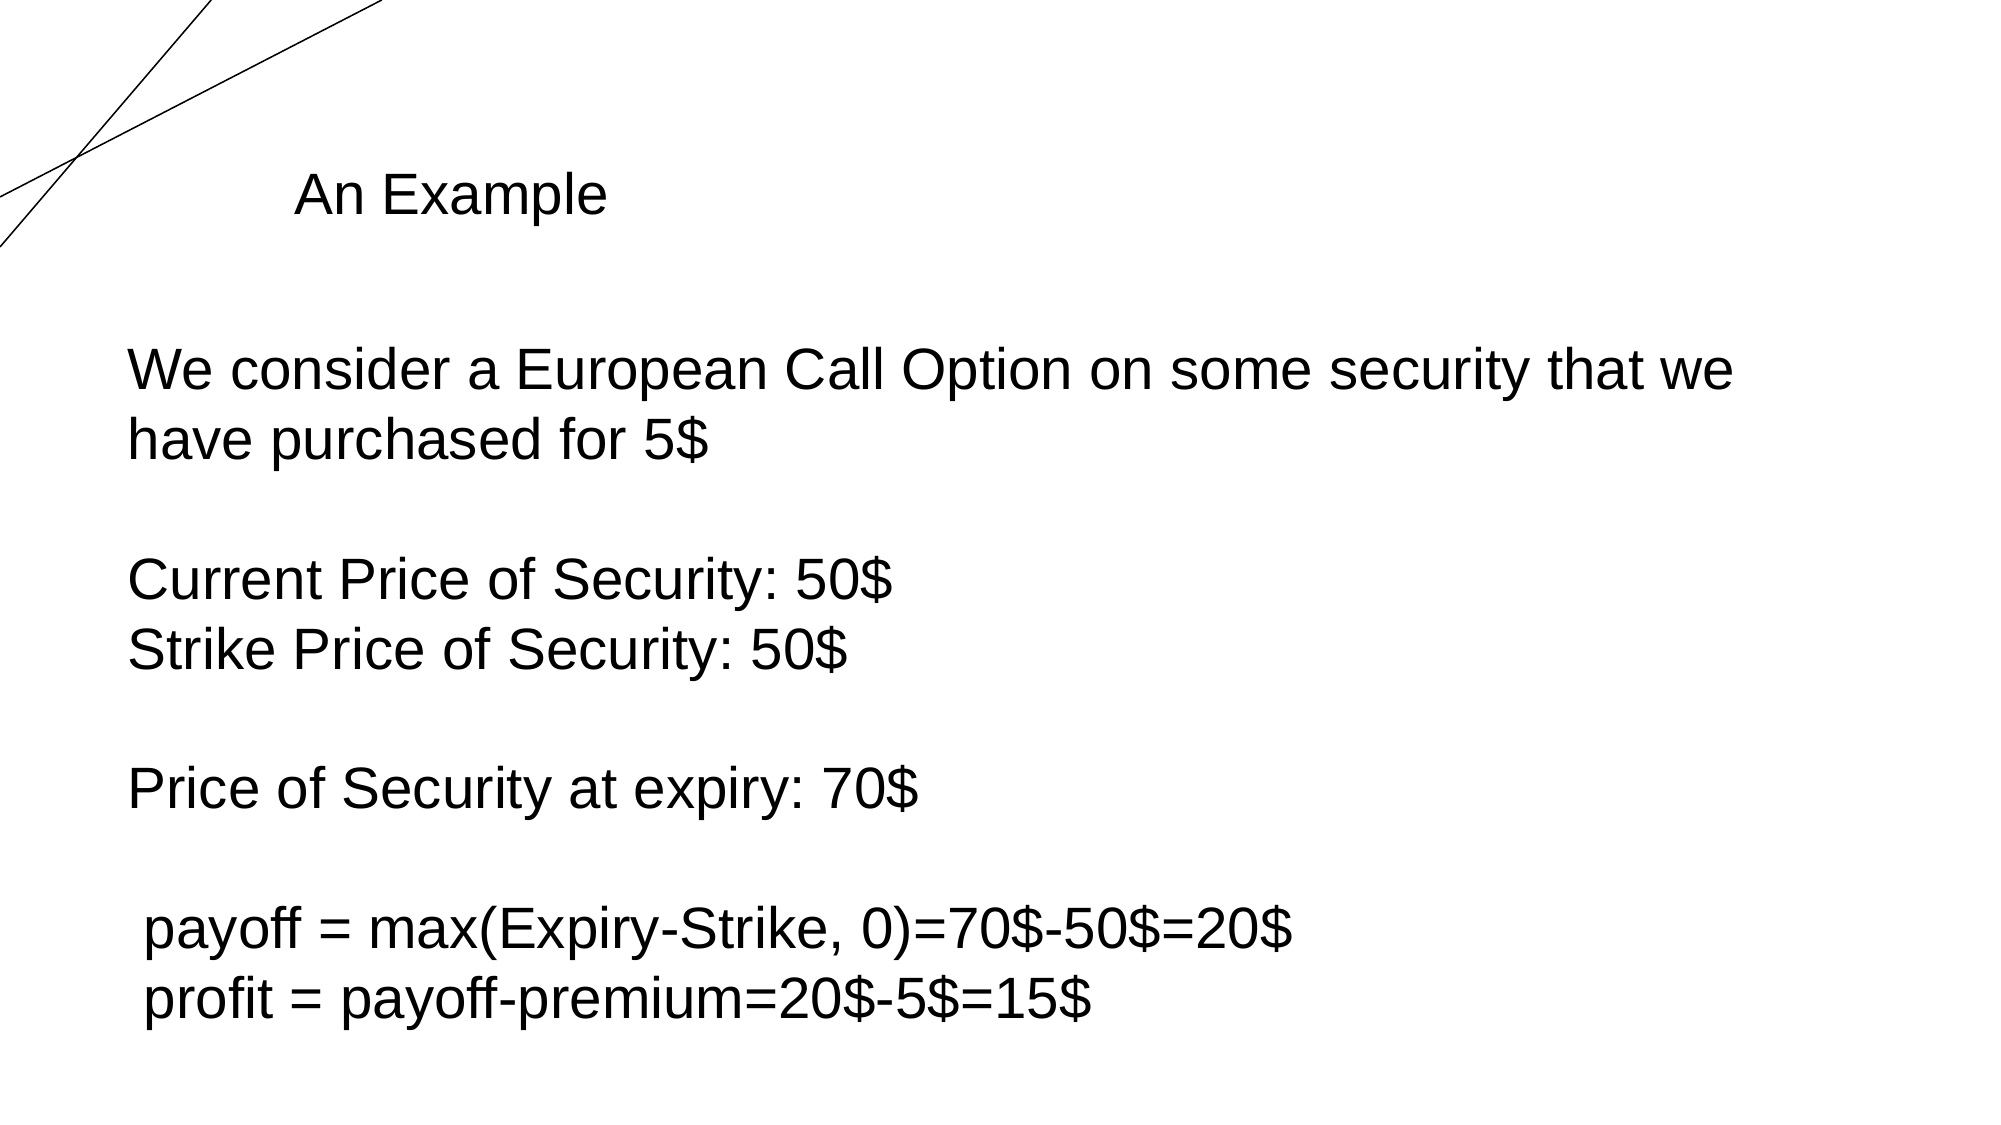

An Example
We consider a European Call Option on some security that we have purchased for 5$

Current Price of Security: 50$
Strike Price of Security: 50$

Price of Security at expiry: 70$

 payoff = max(Expiry-Strike, 0)=70$-50$=20$
 profit = payoff-premium=20$-5$=15$